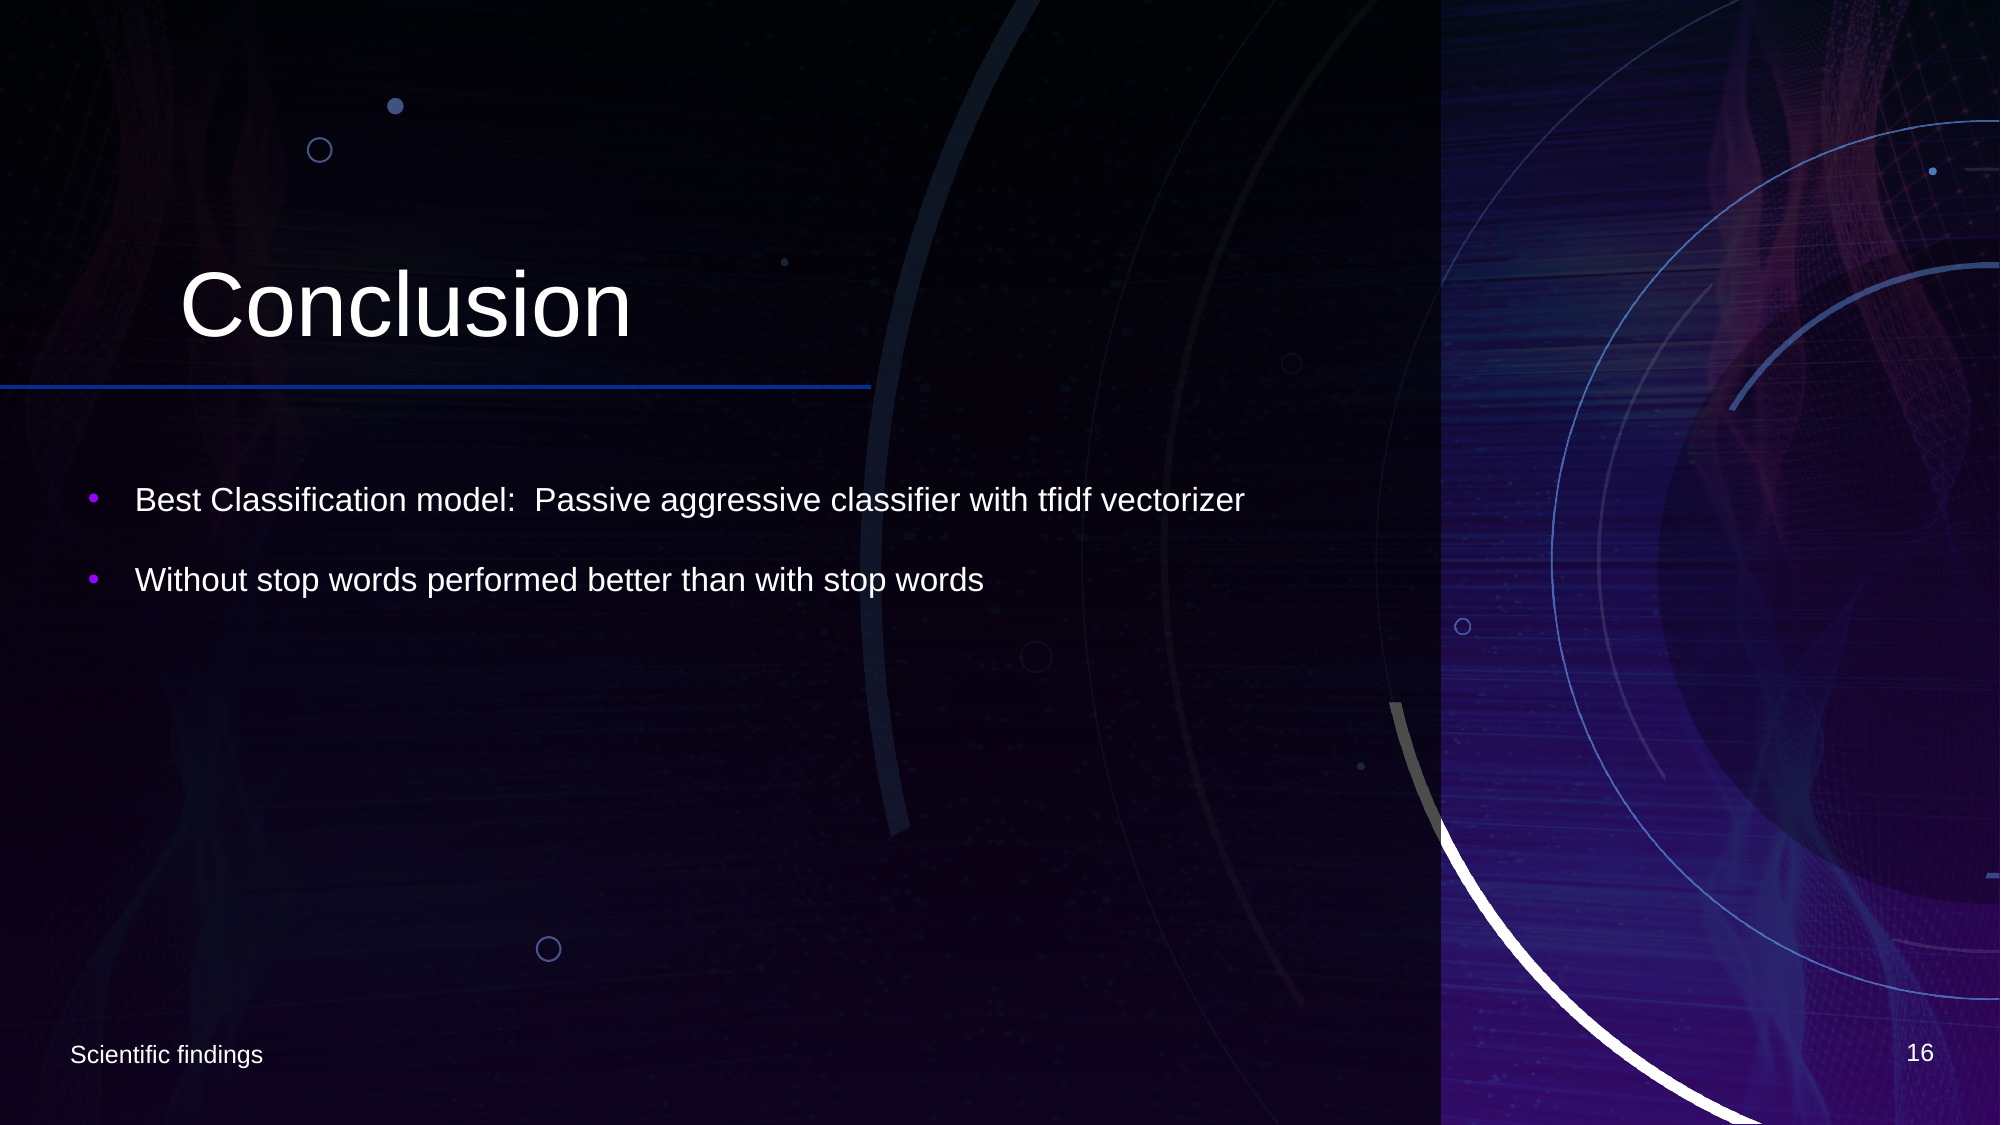

# Conclusion
Best Classification model:  Passive aggressive classifier with tfidf vectorizer
Without stop words performed better than with stop words
16
Scientific findings